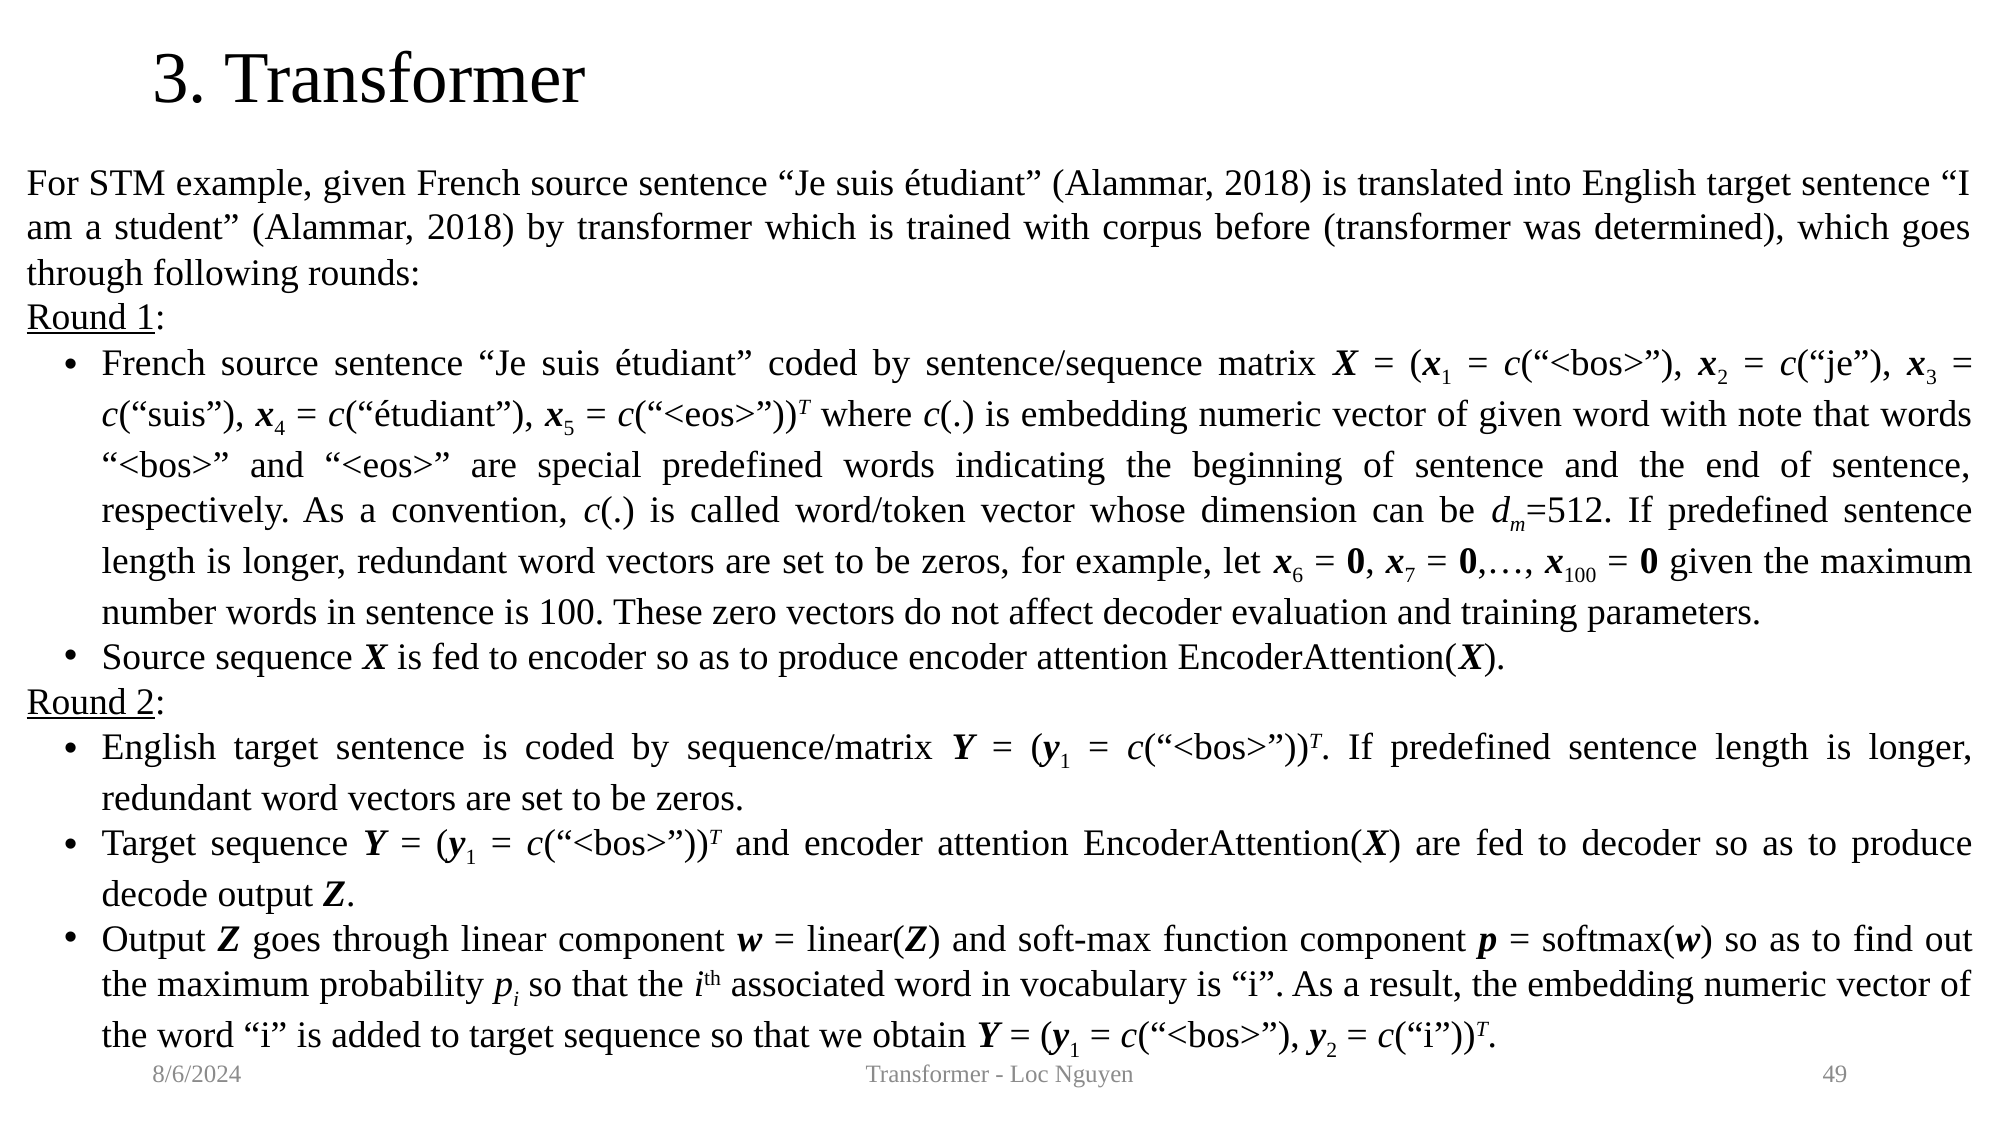

# 3. Transformer
For STM example, given French source sentence “Je suis étudiant” (Alammar, 2018) is translated into English target sentence “I am a student” (Alammar, 2018) by transformer which is trained with corpus before (transformer was determined), which goes through following rounds:
Round 1:
French source sentence “Je suis étudiant” coded by sentence/sequence matrix X = (x1 = c(“<bos>”), x2 = c(“je”), x3 = c(“suis”), x4 = c(“étudiant”), x5 = c(“<eos>”))T where c(.) is embedding numeric vector of given word with note that words “<bos>” and “<eos>” are special predefined words indicating the beginning of sentence and the end of sentence, respectively. As a convention, c(.) is called word/token vector whose dimension can be dm=512. If predefined sentence length is longer, redundant word vectors are set to be zeros, for example, let x6 = 0, x7 = 0,…, x100 = 0 given the maximum number words in sentence is 100. These zero vectors do not affect decoder evaluation and training parameters.
Source sequence X is fed to encoder so as to produce encoder attention EncoderAttention(X).
Round 2:
English target sentence is coded by sequence/matrix Y = (y1 = c(“<bos>”))T. If predefined sentence length is longer, redundant word vectors are set to be zeros.
Target sequence Y = (y1 = c(“<bos>”))T and encoder attention EncoderAttention(X) are fed to decoder so as to produce decode output Z.
Output Z goes through linear component w = linear(Z) and soft-max function component p = softmax(w) so as to find out the maximum probability pi so that the ith associated word in vocabulary is “i”. As a result, the embedding numeric vector of the word “i” is added to target sequence so that we obtain Y = (y1 = c(“<bos>”), y2 = c(“i”))T.

8/6/2024
Transformer - Loc Nguyen
49